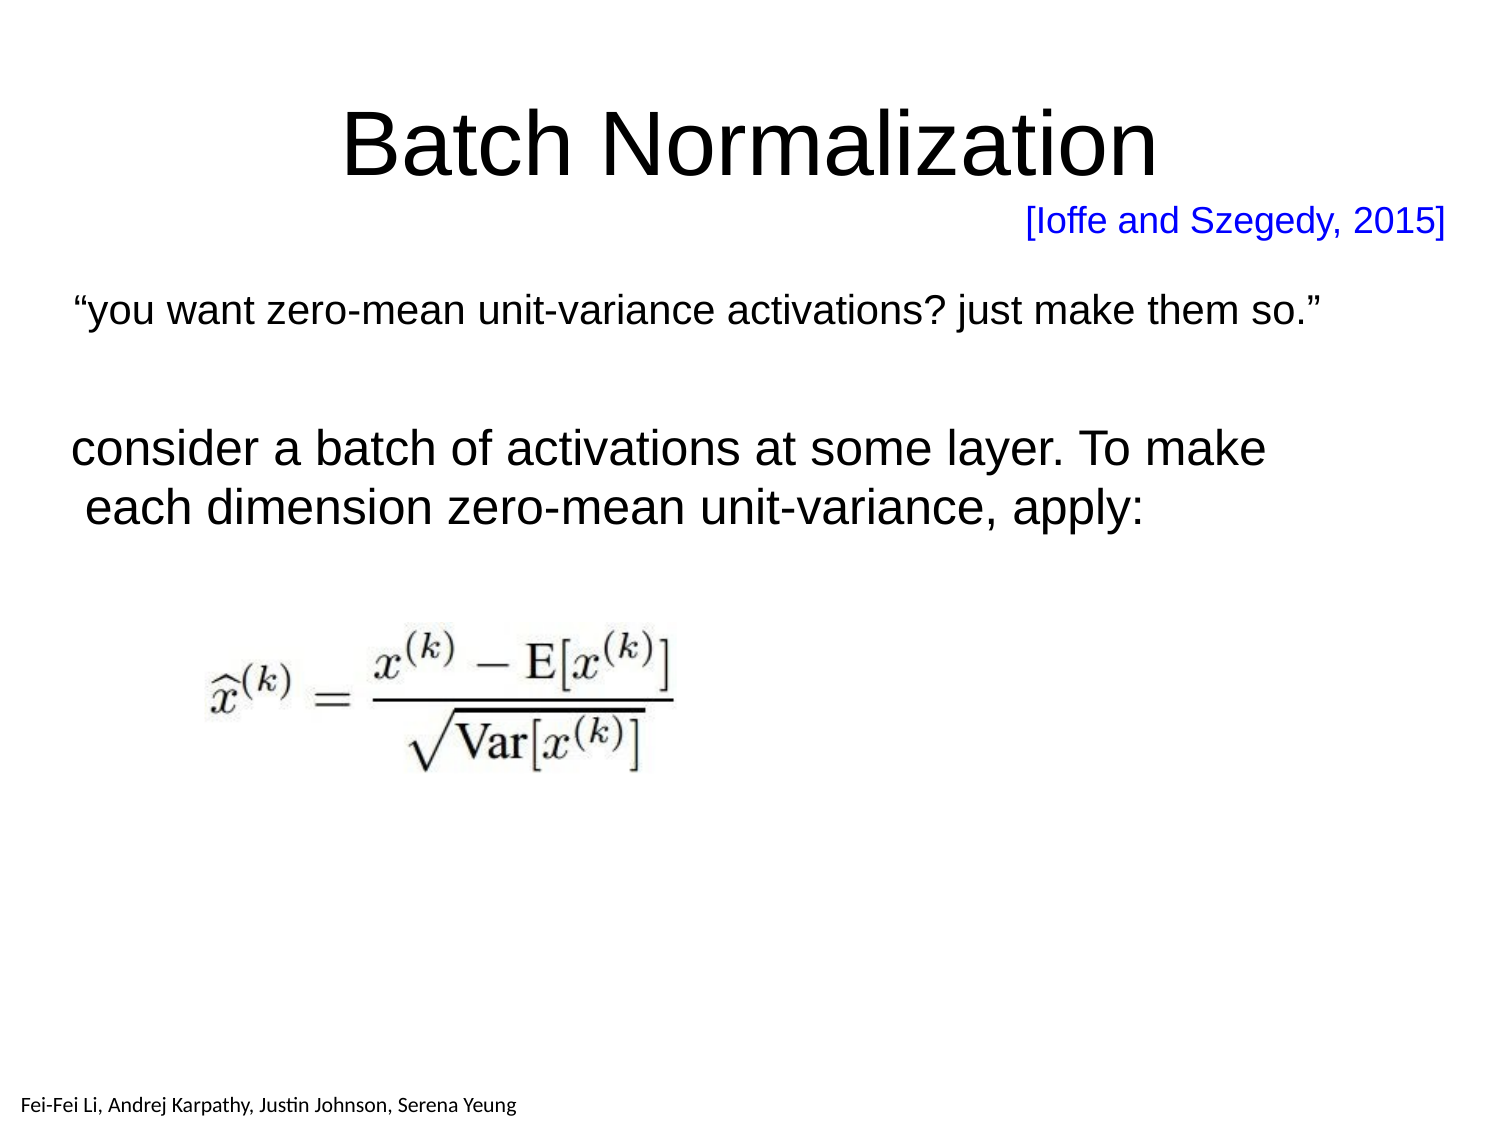

# Batch Normalization
[Ioffe and Szegedy, 2015]
“you want zero-mean unit-variance activations? just make them so.”

consider a batch of activations at some layer. To make  each dimension zero-mean unit-variance, apply:

Lecture 6 - 26
April 19, 2018
Fei-Fei Li & Justin Johnson & Serena Yeung
Fei-Fei Li & Justin Johnson & Serena Yeung	Lecture 6 -	April 19, 2018
Fei-Fei Li, Andrej Karpathy, Justin Johnson, Serena Yeung